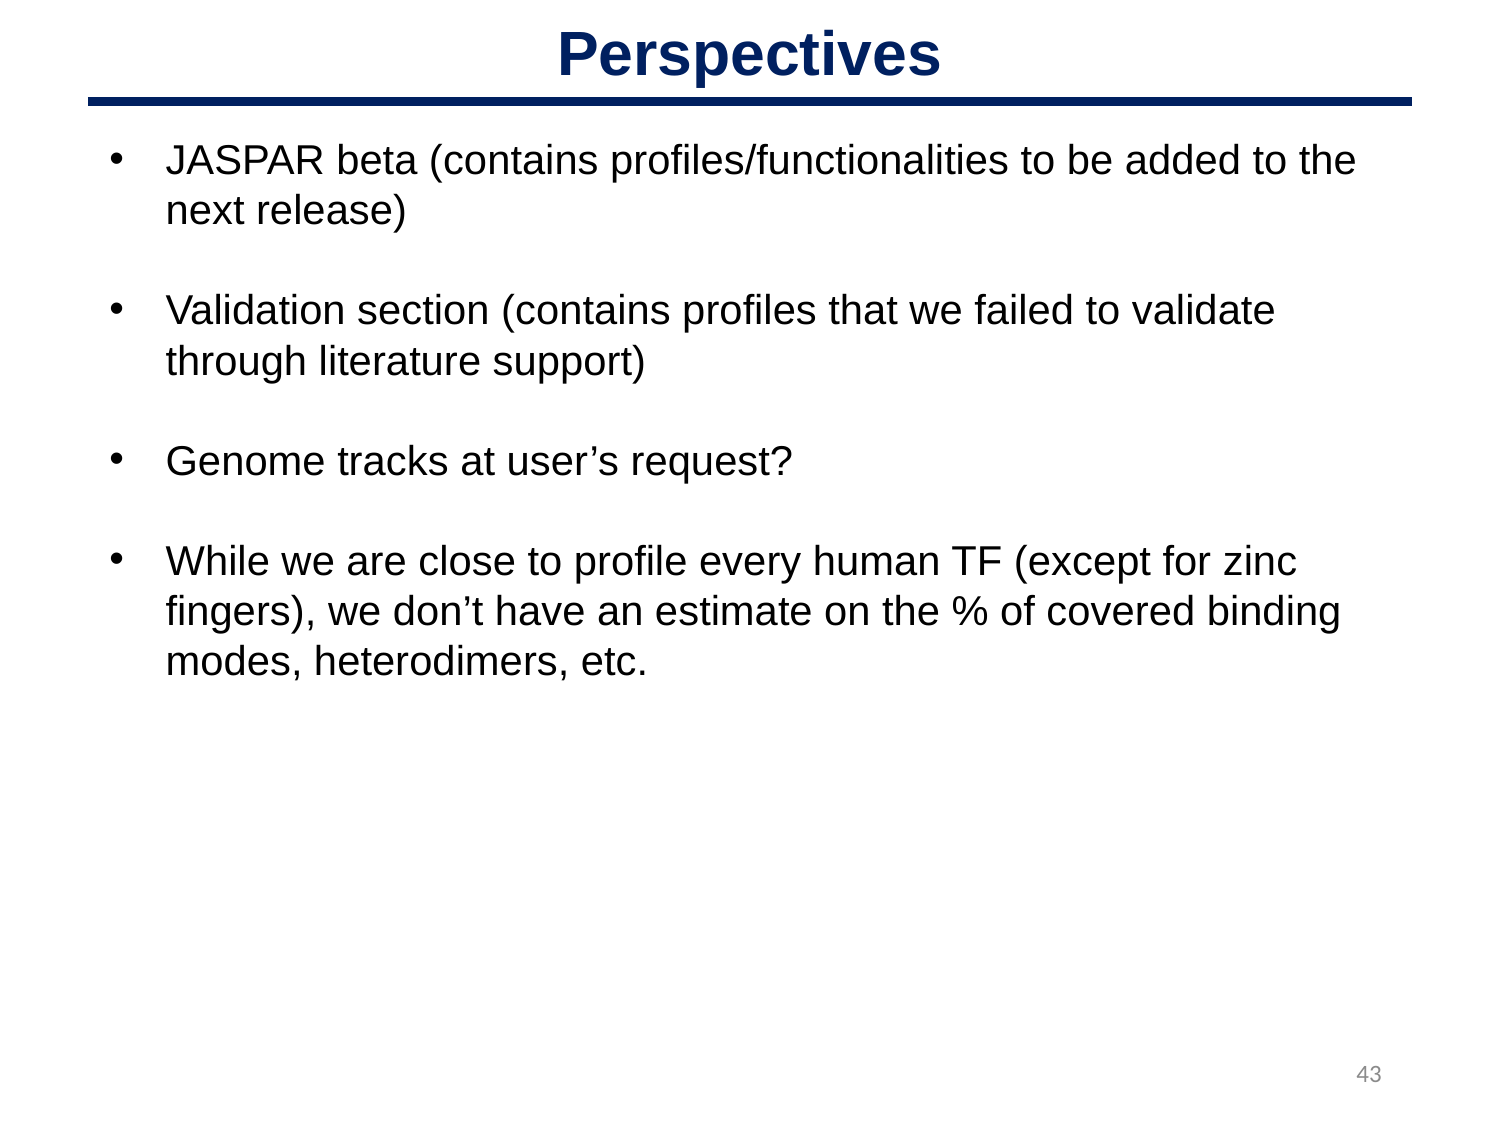

Perspectives
JASPAR beta (contains profiles/functionalities to be added to the next release)

Validation section (contains profiles that we failed to validate through literature support)

Genome tracks at user’s request?

While we are close to profile every human TF (except for zinc fingers), we don’t have an estimate on the % of covered binding modes, heterodimers, etc.

43